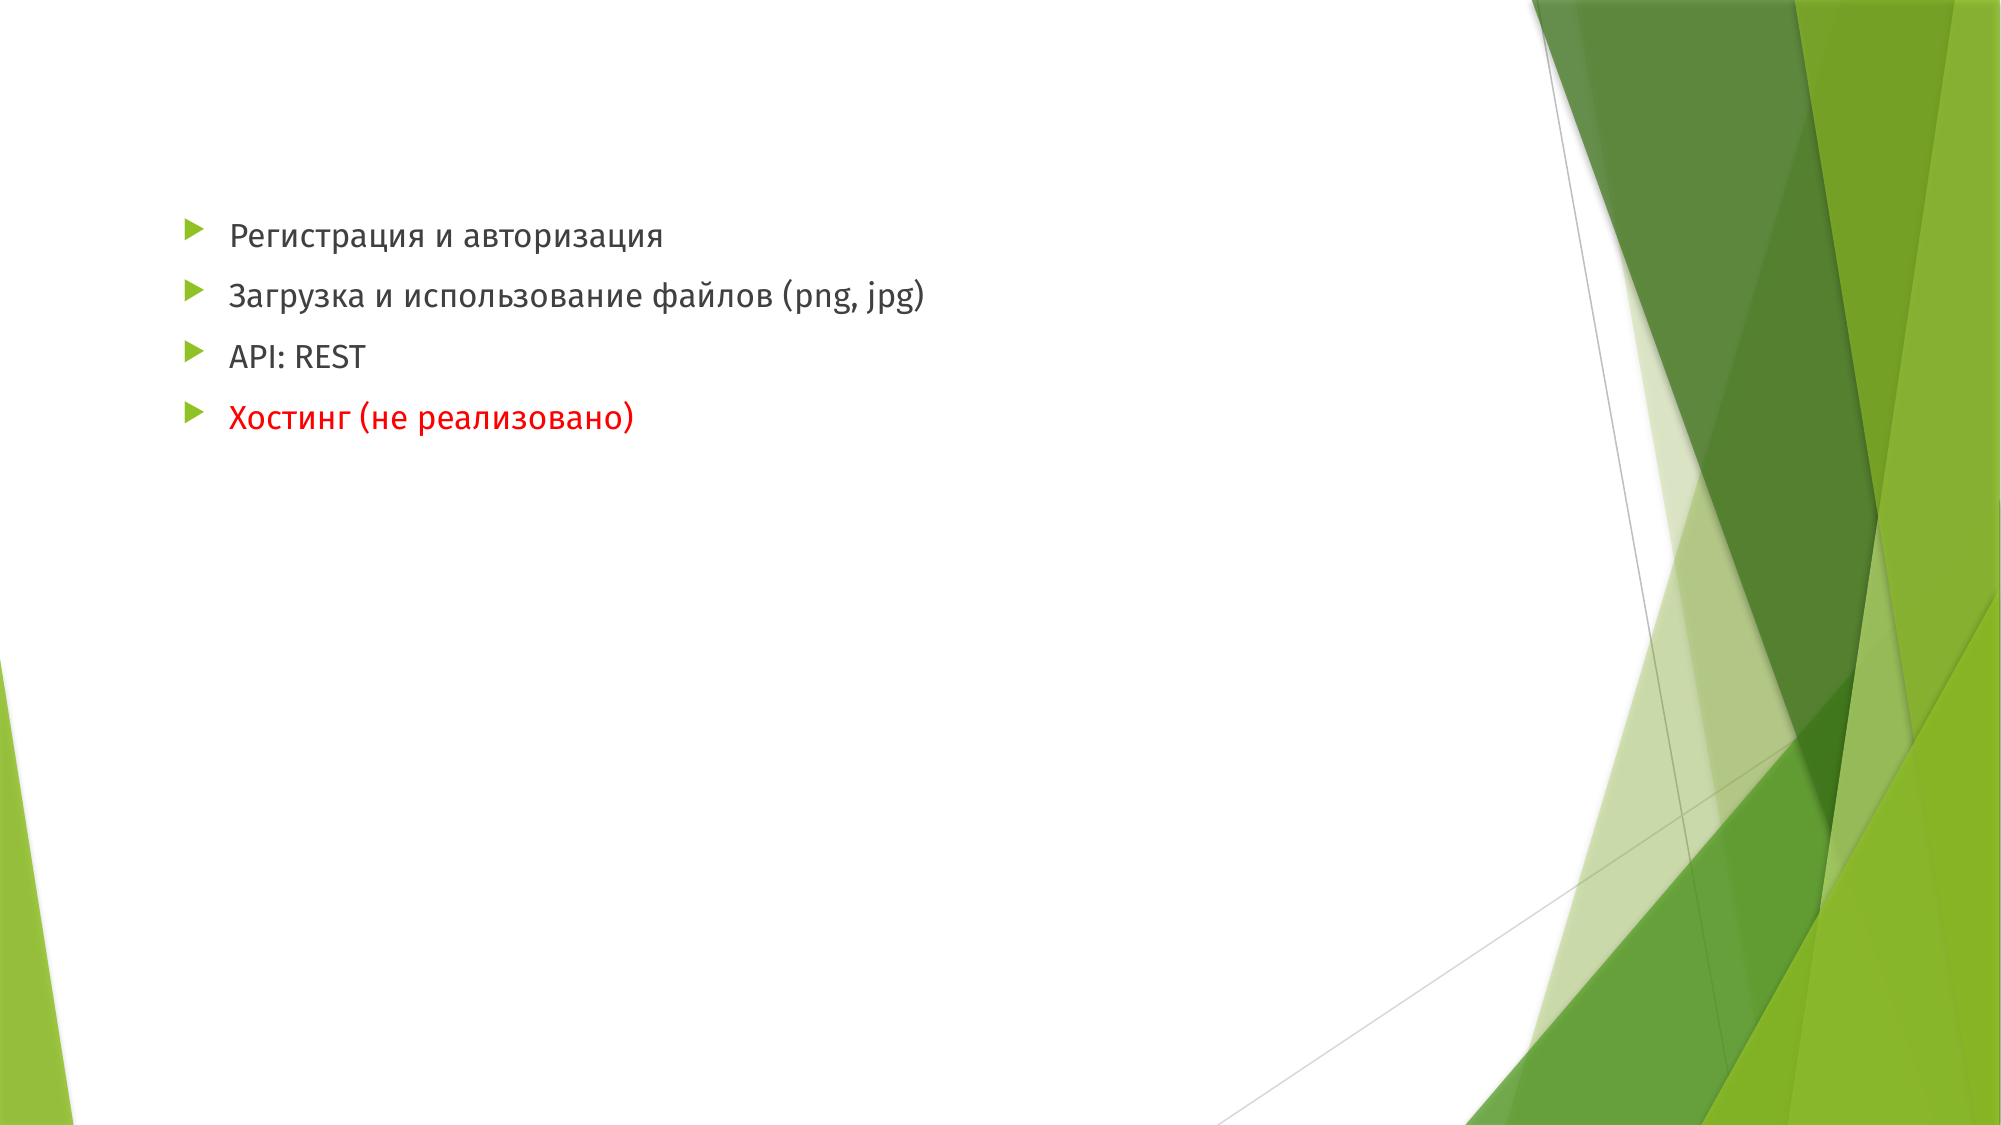

#
Регистрация и авторизация
Загрузка и использование файлов (png, jpg)
API: REST
Хостинг (не реализовано)